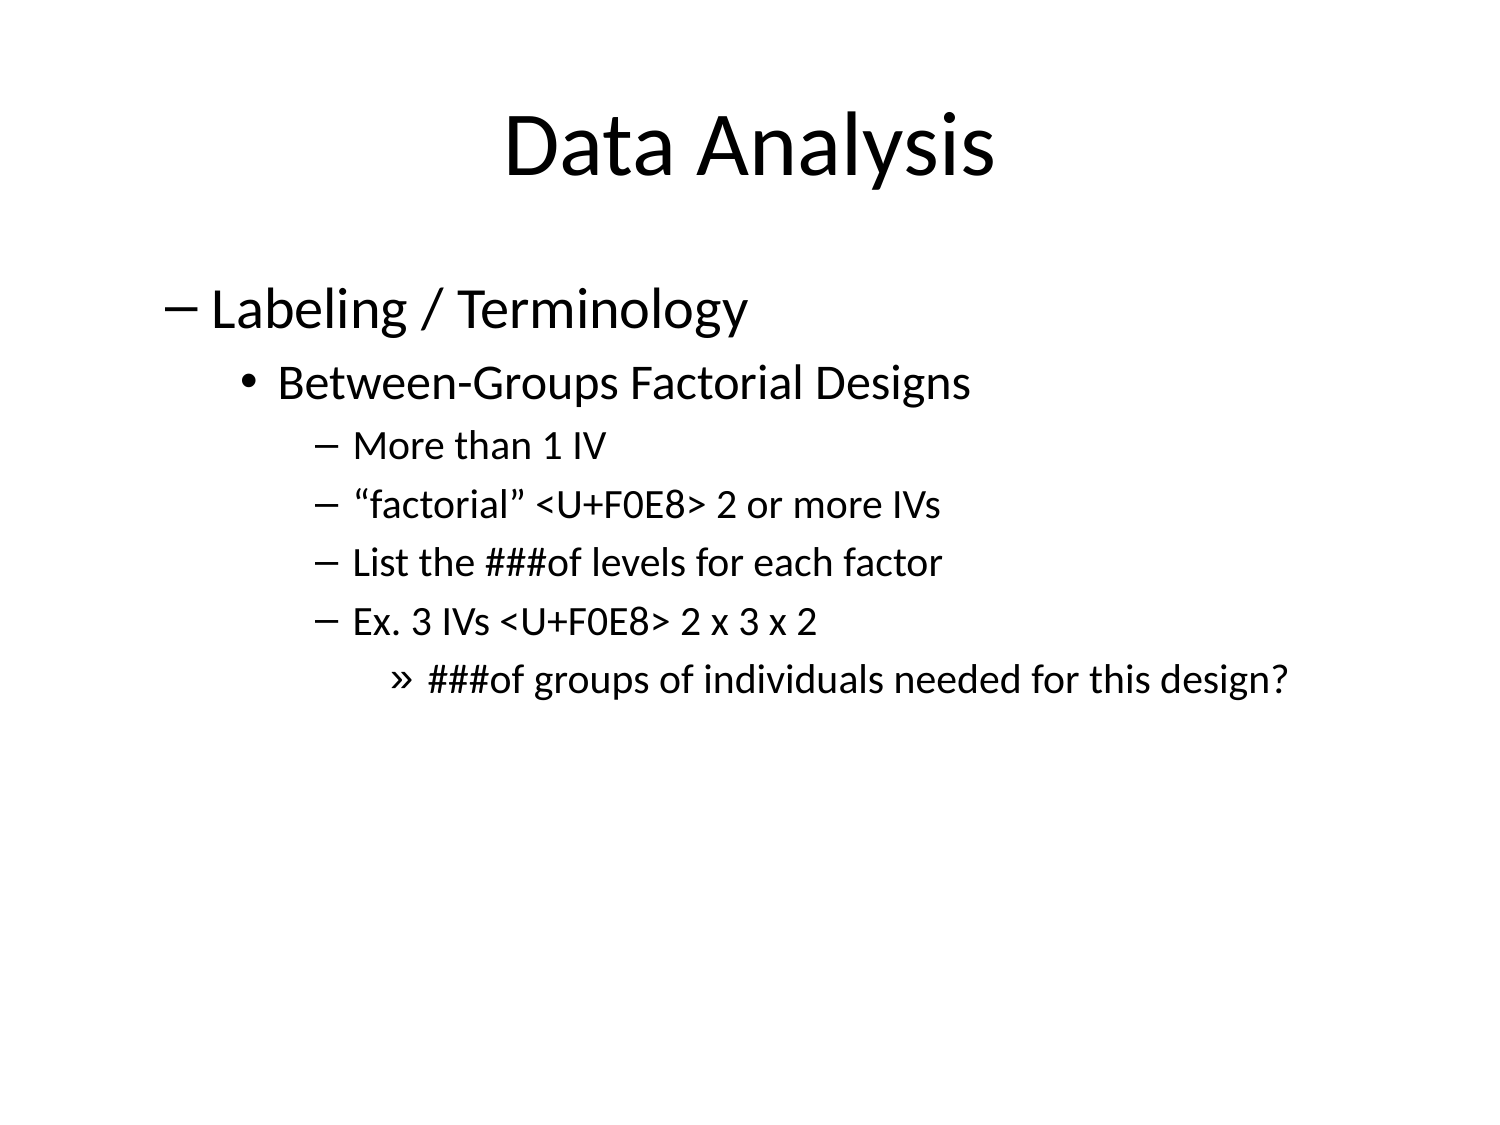

# Data Analysis
Labeling / Terminology
Between-Groups Factorial Designs
More than 1 IV
“factorial” <U+F0E8> 2 or more IVs
List the ###of levels for each factor
Ex. 3 IVs <U+F0E8> 2 x 3 x 2
###of groups of individuals needed for this design?